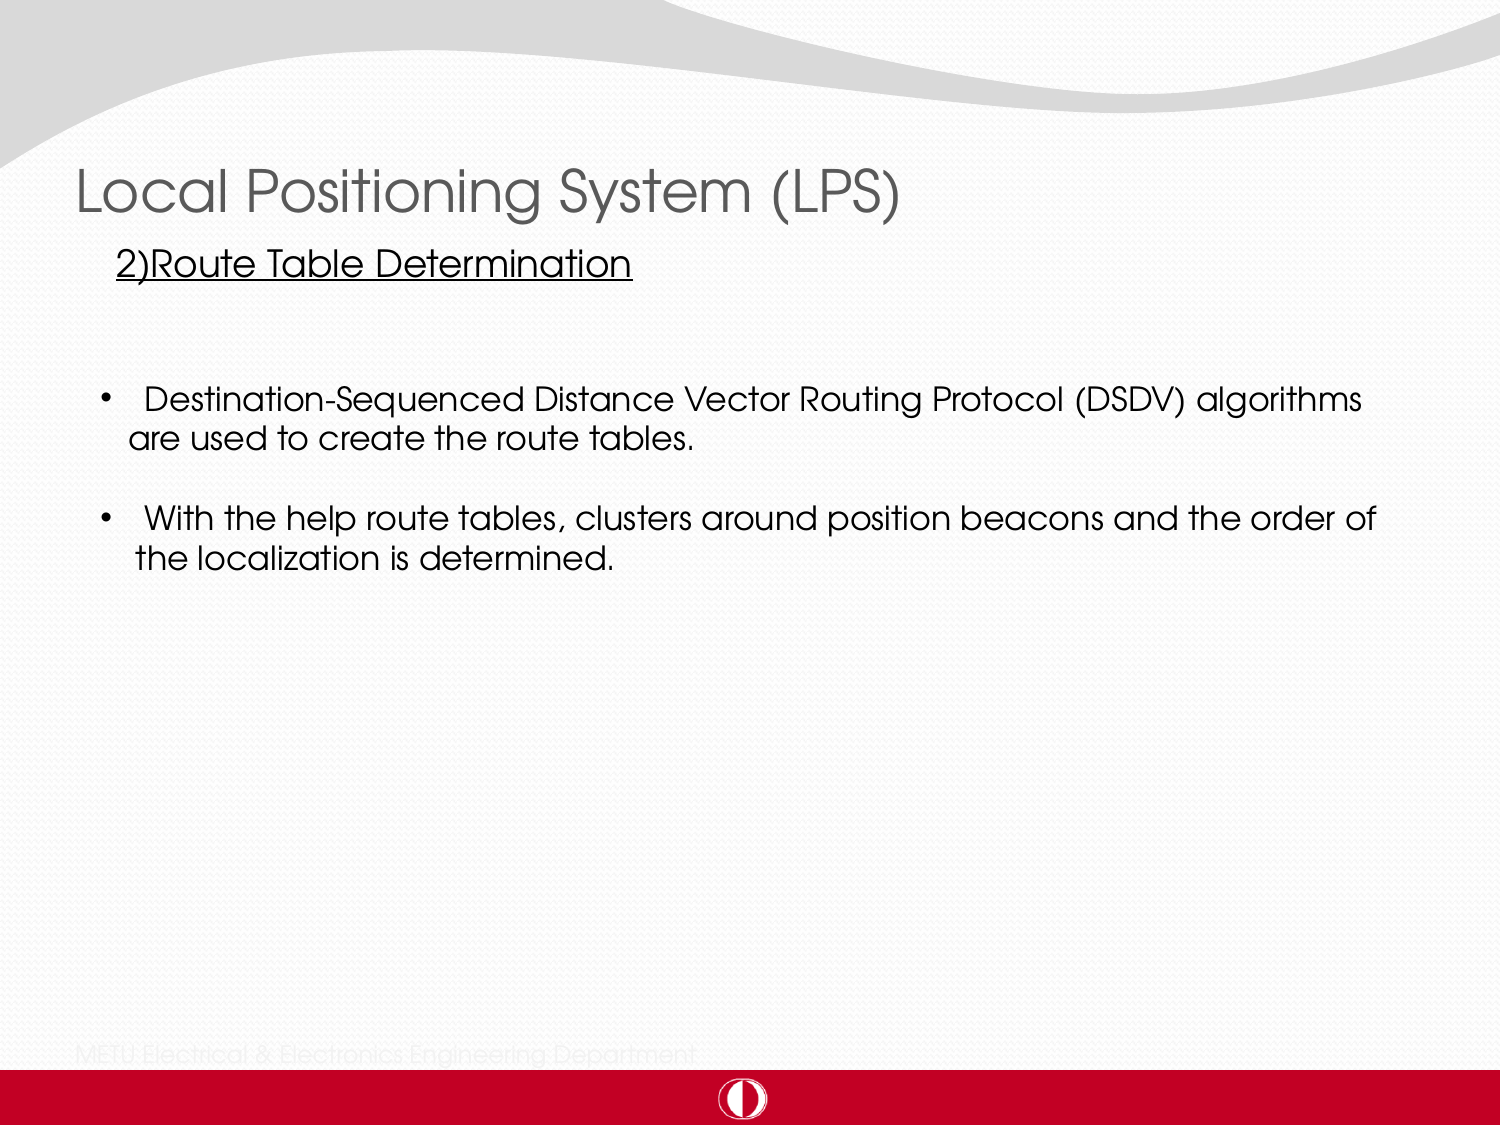

# Local Positioning System (LPS)
2)Route Table Determination
 Destination-Sequenced Distance Vector Routing Protocol (DSDV) algorithms
   are used to create the route tables.

 With the help route tables, clusters around position beacons and the order of the localization is determined.

METU Electrical & Electronics Engineering Department